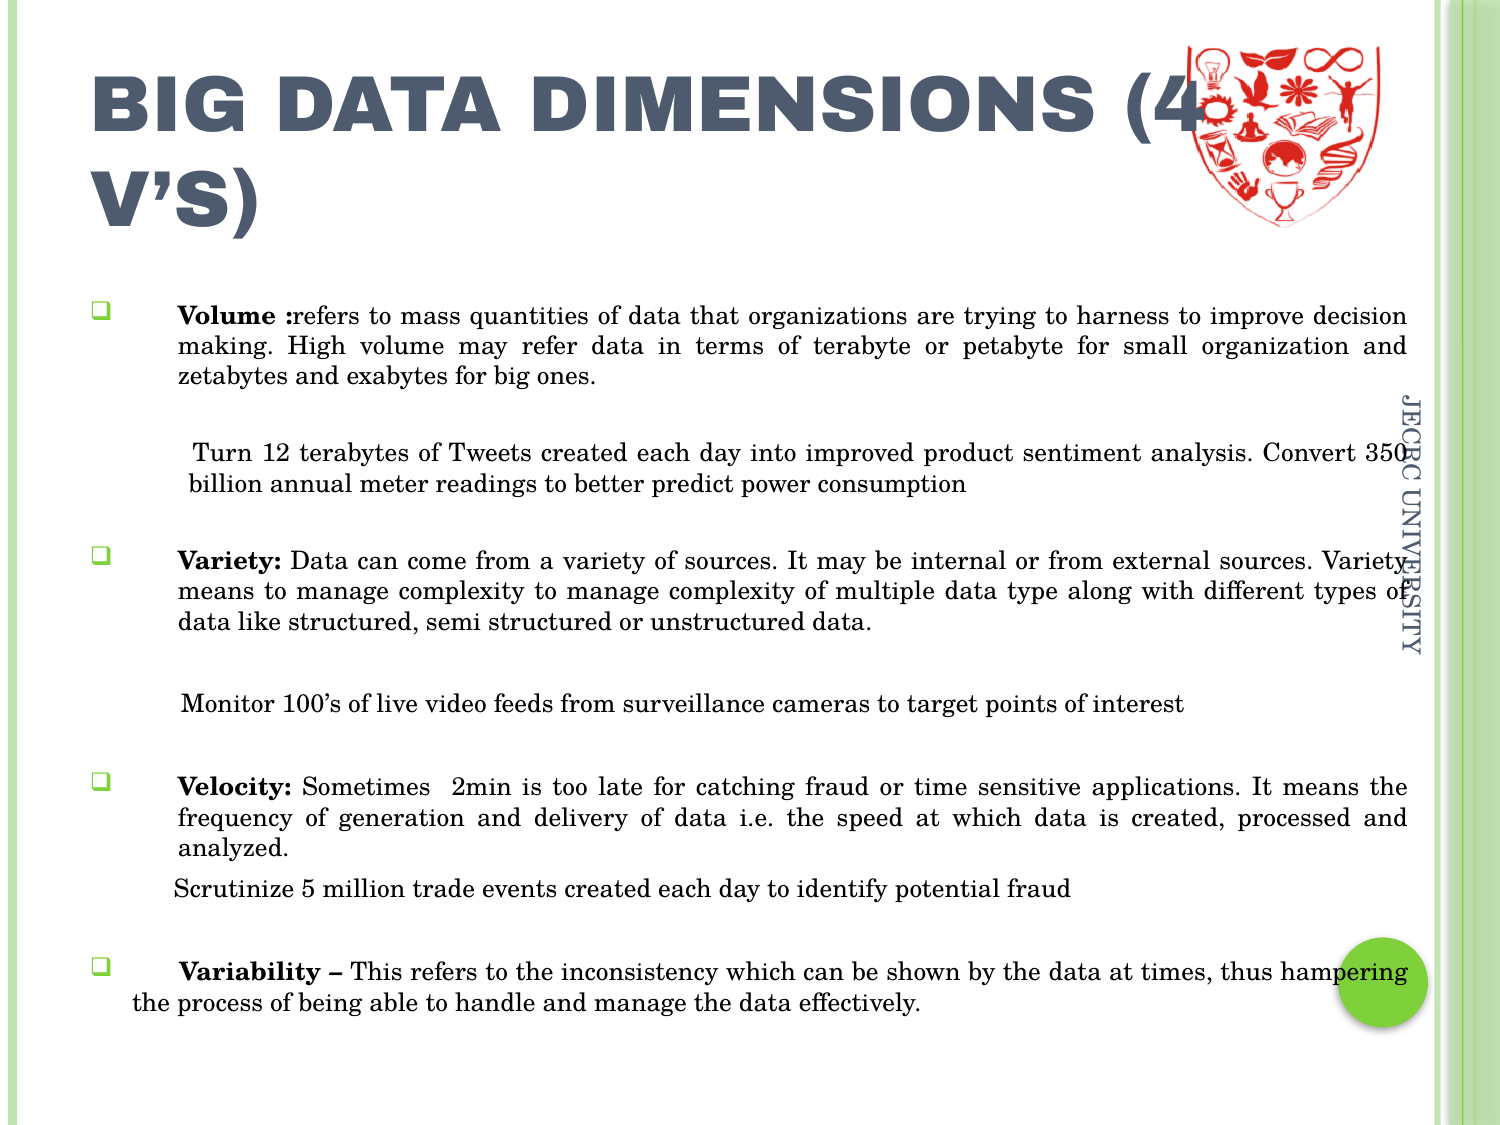

Big Data Dimensions (4 V’S)

Volume :refers to mass quantities of data that organizations are trying to harness to improve decision making. High volume may refer data in terms of terabyte or petabyte for small organization and zetabytes and exabytes for big ones.

     Turn 12 terabytes of Tweets created each day into improved product sentiment analysis. Convert 350 billion annual meter readings to better predict power consumption

Variety: Data can come from a variety of sources. It may be internal or from external sources. Variety means to manage complexity to manage complexity of multiple data type along with different types of data like structured, semi structured or unstructured data.

             Monitor 100’s of live video feeds from surveillance cameras to target points of interest

Velocity: Sometimes  2min is too late for catching fraud or time sensitive applications. It means the frequency of generation and delivery of data i.e. the speed at which data is created, processed and analyzed.
            Scrutinize 5 million trade events created each day to identify potential fraud

      Variability – This refers to the inconsistency which can be shown by the data at times, thus hampering the process of being able to handle and manage the data effectively.

JECRC UNIVERSITY